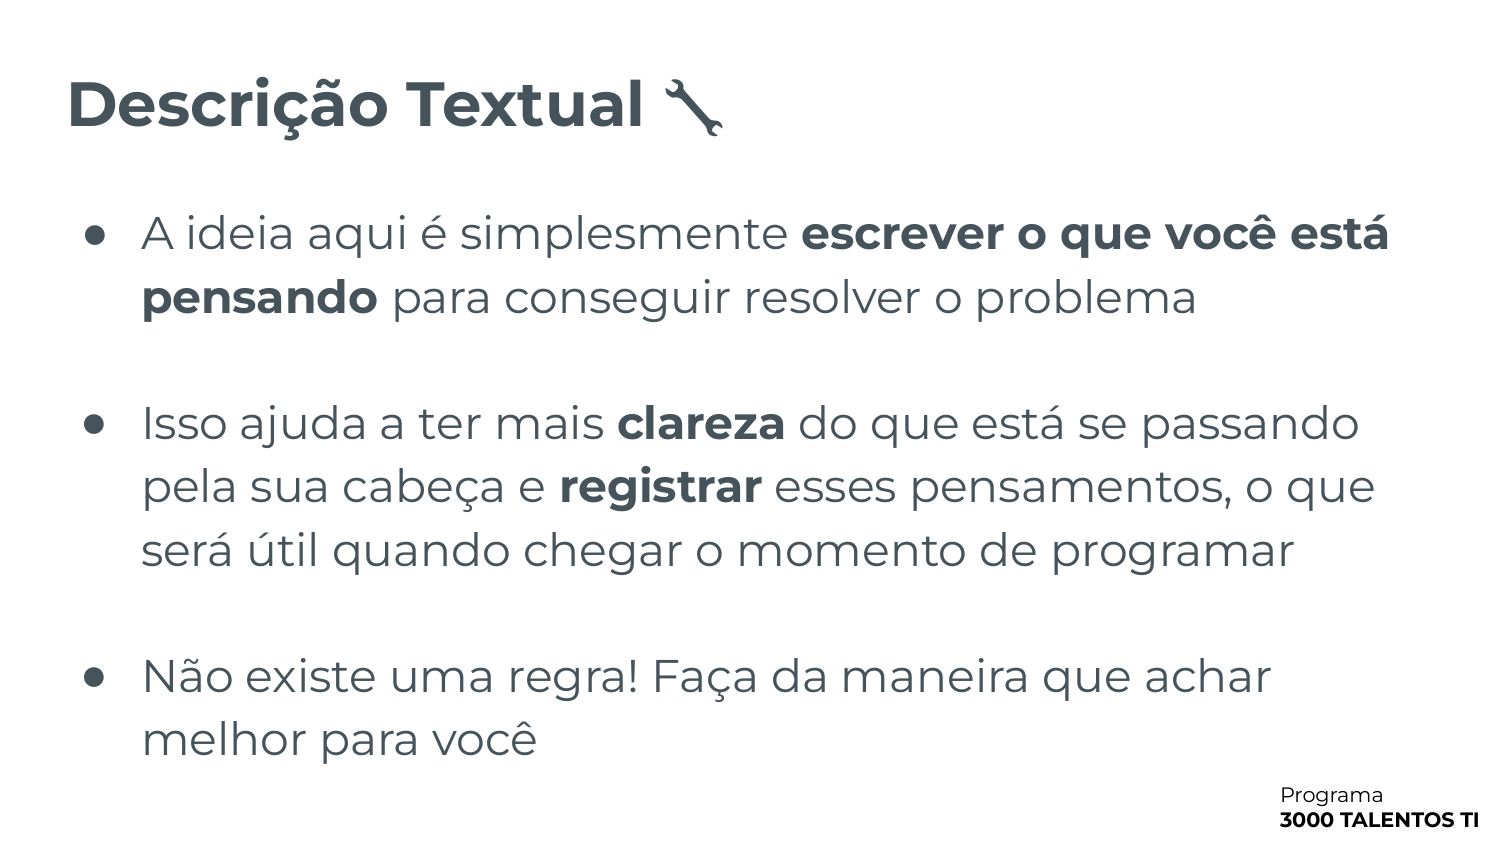

# Descrição Textual 🔧
A ideia aqui é simplesmente escrever o que você está pensando para conseguir resolver o problema

Isso ajuda a ter mais clareza do que está se passando pela sua cabeça e registrar esses pensamentos, o que será útil quando chegar o momento de programar

Não existe uma regra! Faça da maneira que achar melhor para você